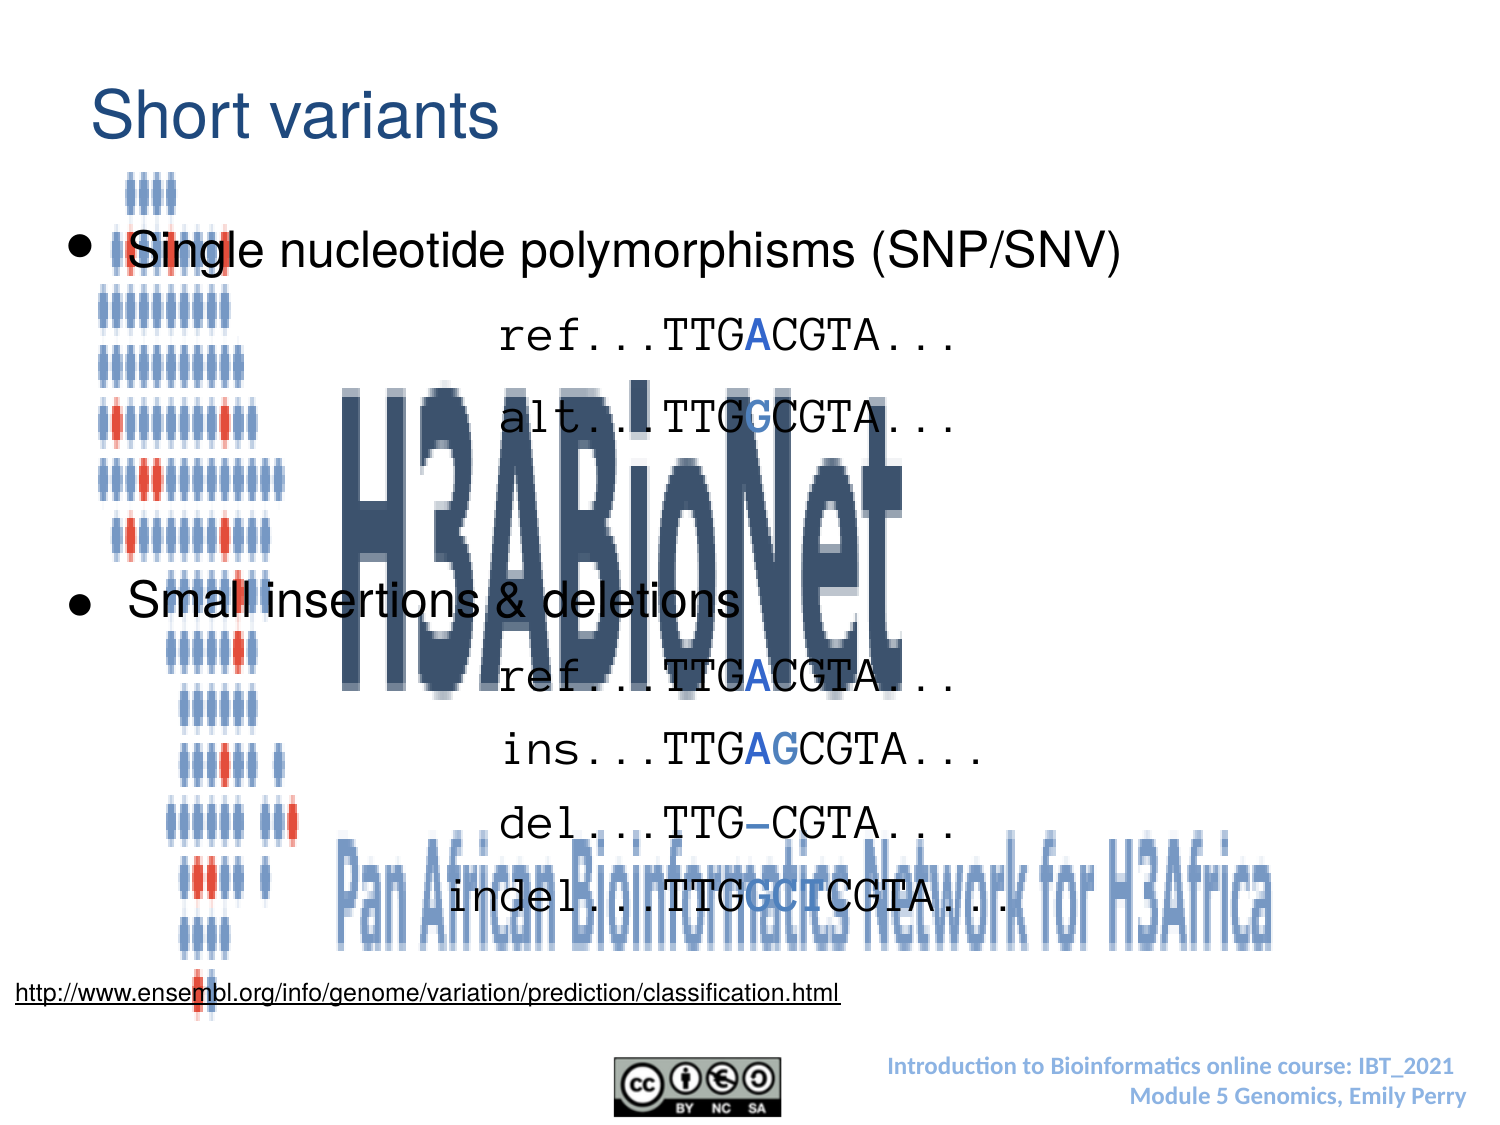

# Short variants
Single nucleotide polymorphisms (SNP/SNV)
ref...TTGACGTA...
alt...TTGGCGTA...

Small insertions & deletions
ref...TTGACGTA...
 ins...TTGAGCGTA...
del...TTG-CGTA...
indel...TTGGCTCGTA...
http://www.ensembl.org/info/genome/variation/prediction/classification.html